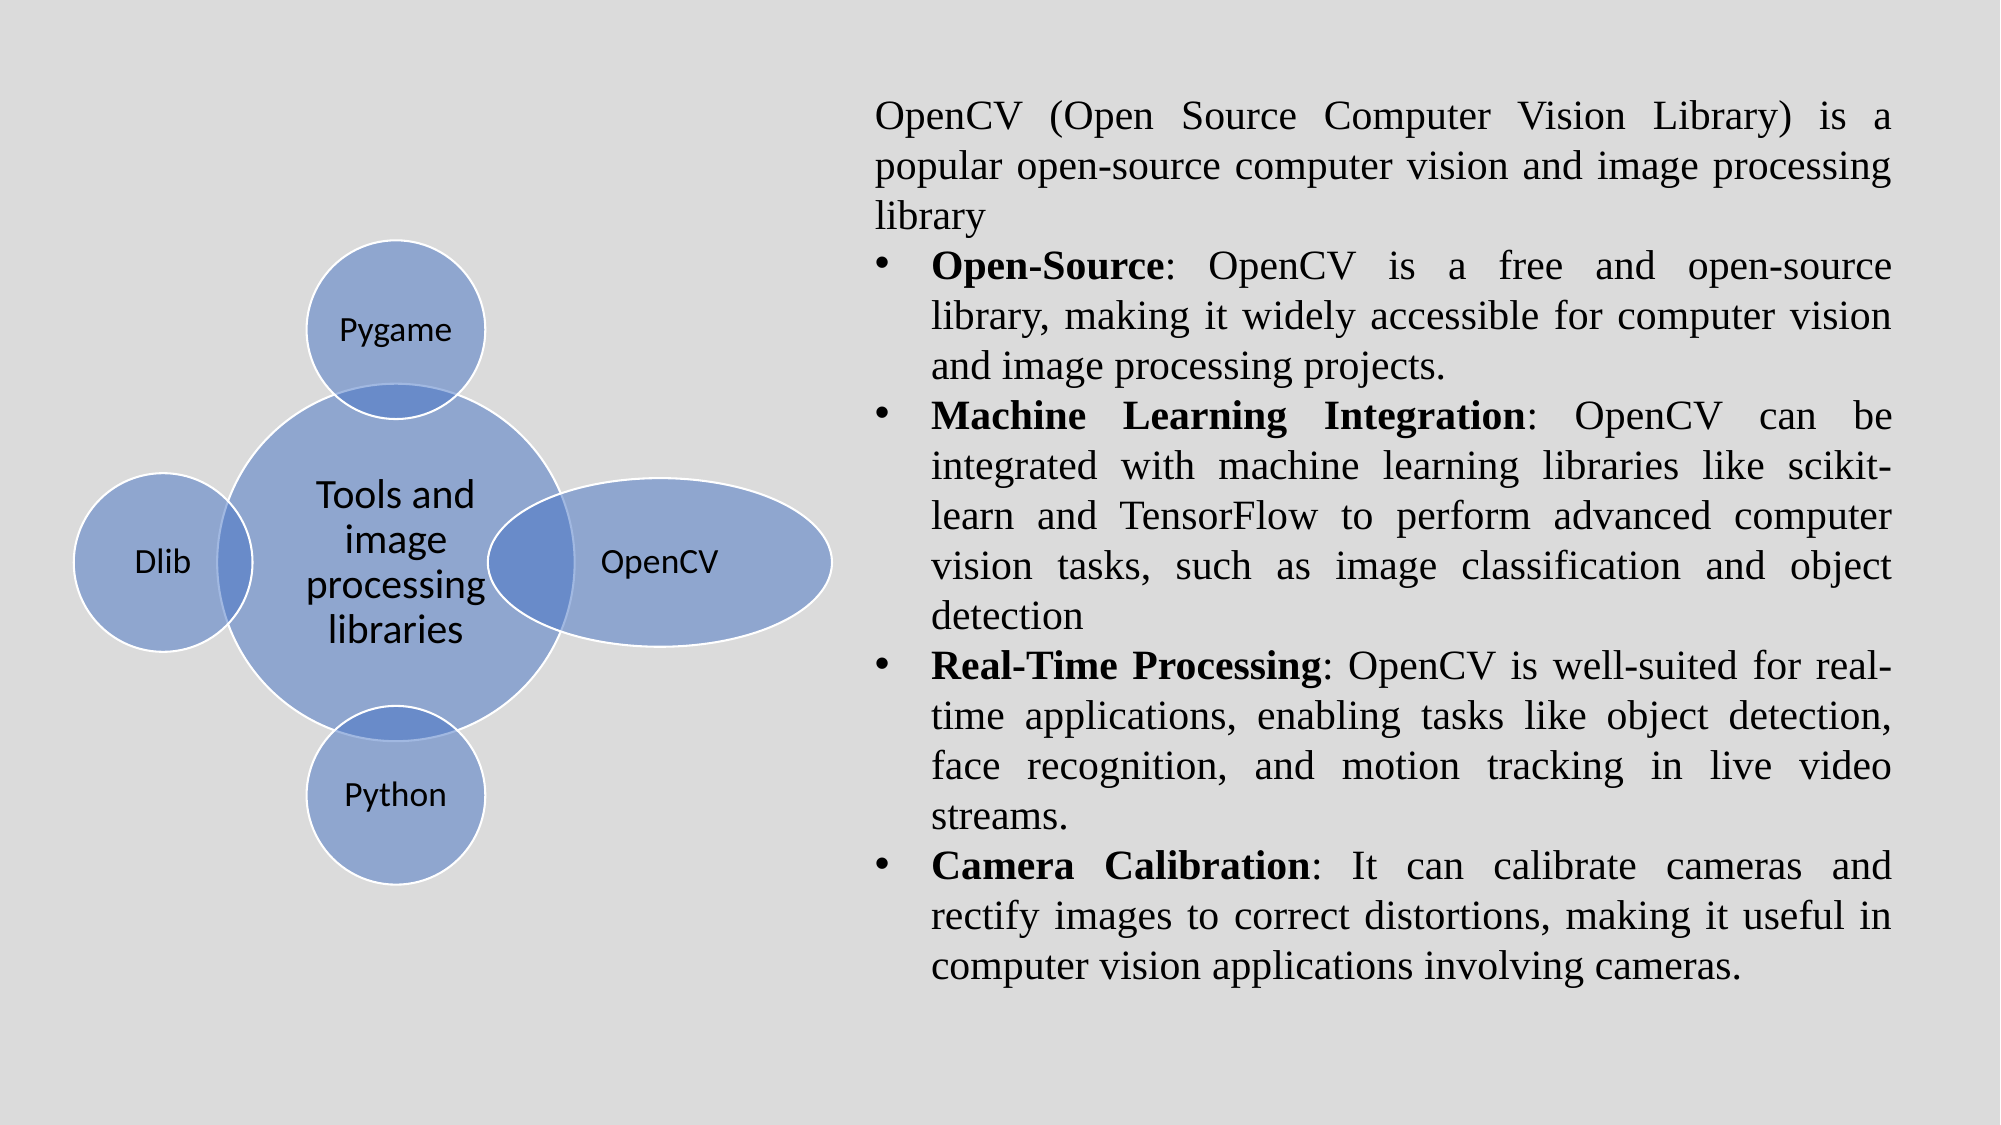

OpenCV (Open Source Computer Vision Library) is a popular open-source computer vision and image processing library
Open-Source: OpenCV is a free and open-source library, making it widely accessible for computer vision and image processing projects.
Machine Learning Integration: OpenCV can be integrated with machine learning libraries like scikit-learn and TensorFlow to perform advanced computer vision tasks, such as image classification and object detection
Real-Time Processing: OpenCV is well-suited for real-time applications, enabling tasks like object detection, face recognition, and motion tracking in live video streams.
Camera Calibration: It can calibrate cameras and rectify images to correct distortions, making it useful in computer vision applications involving cameras.
Tools and image processing libraries
Pygame
OpenCV
Python
Dlib